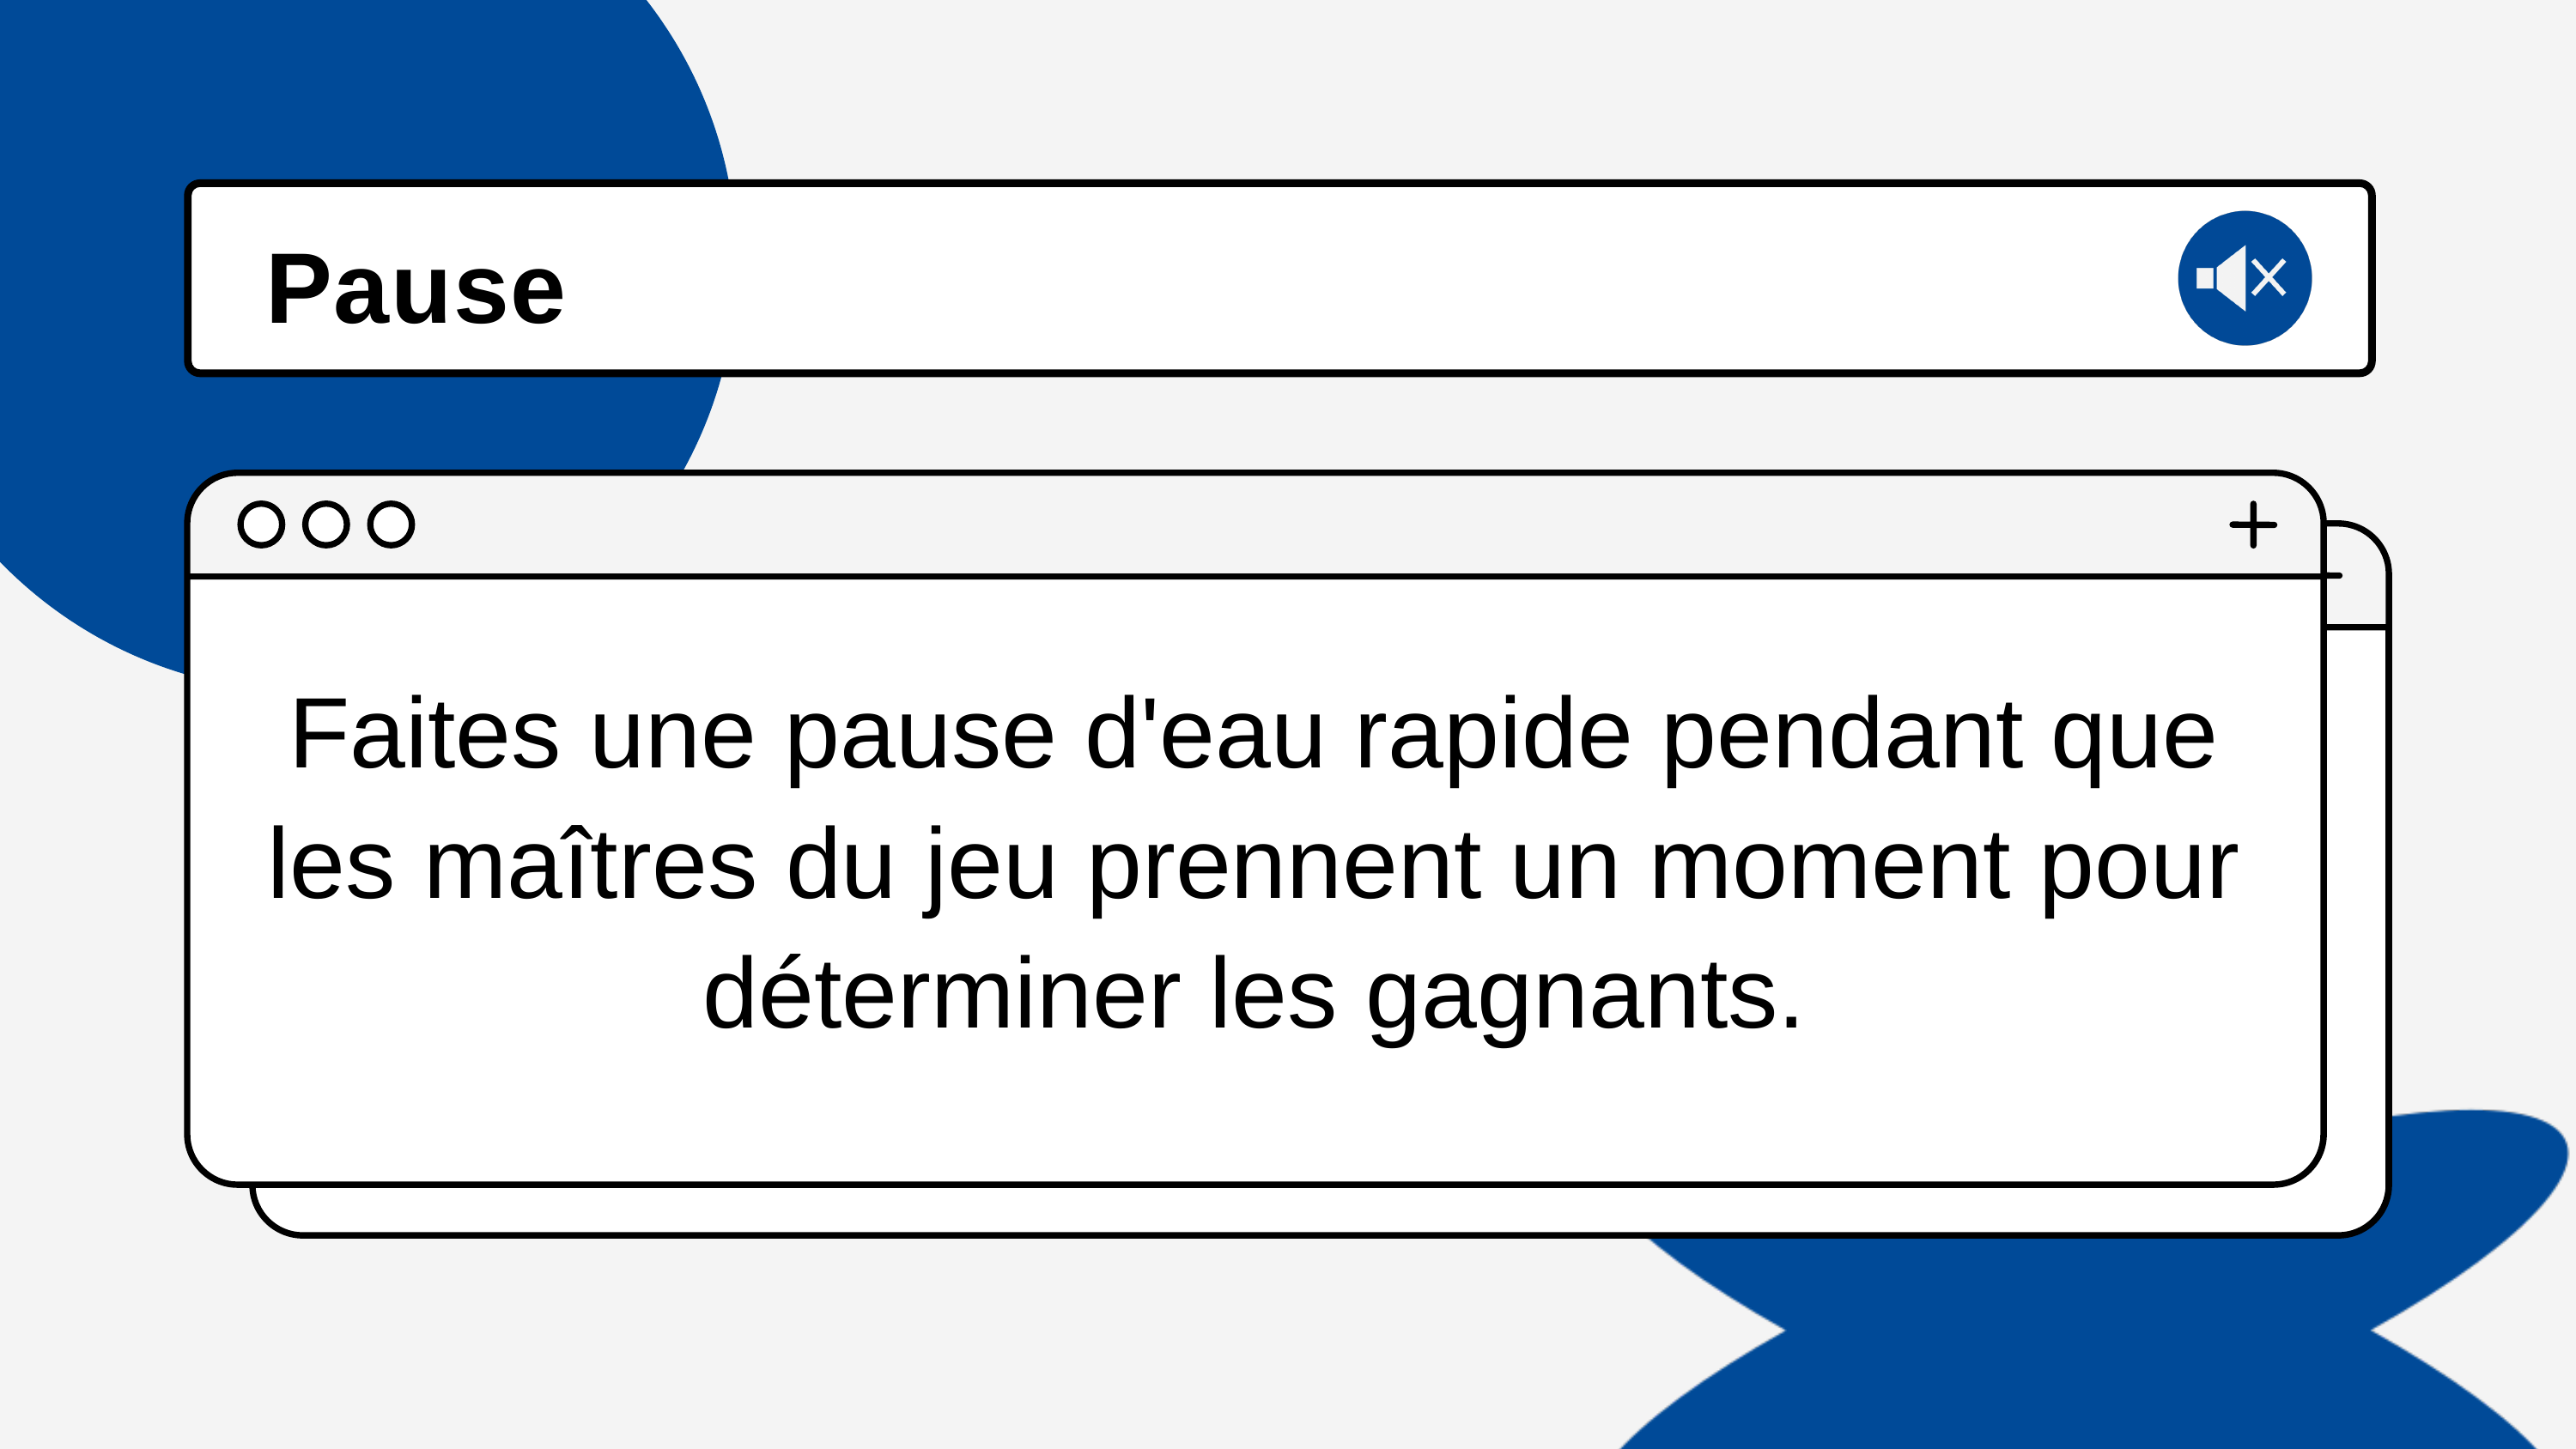

Pause

Faites une pause d'eau rapide pendant que les maîtres du jeu prennent un moment pour déterminer les gagnants.